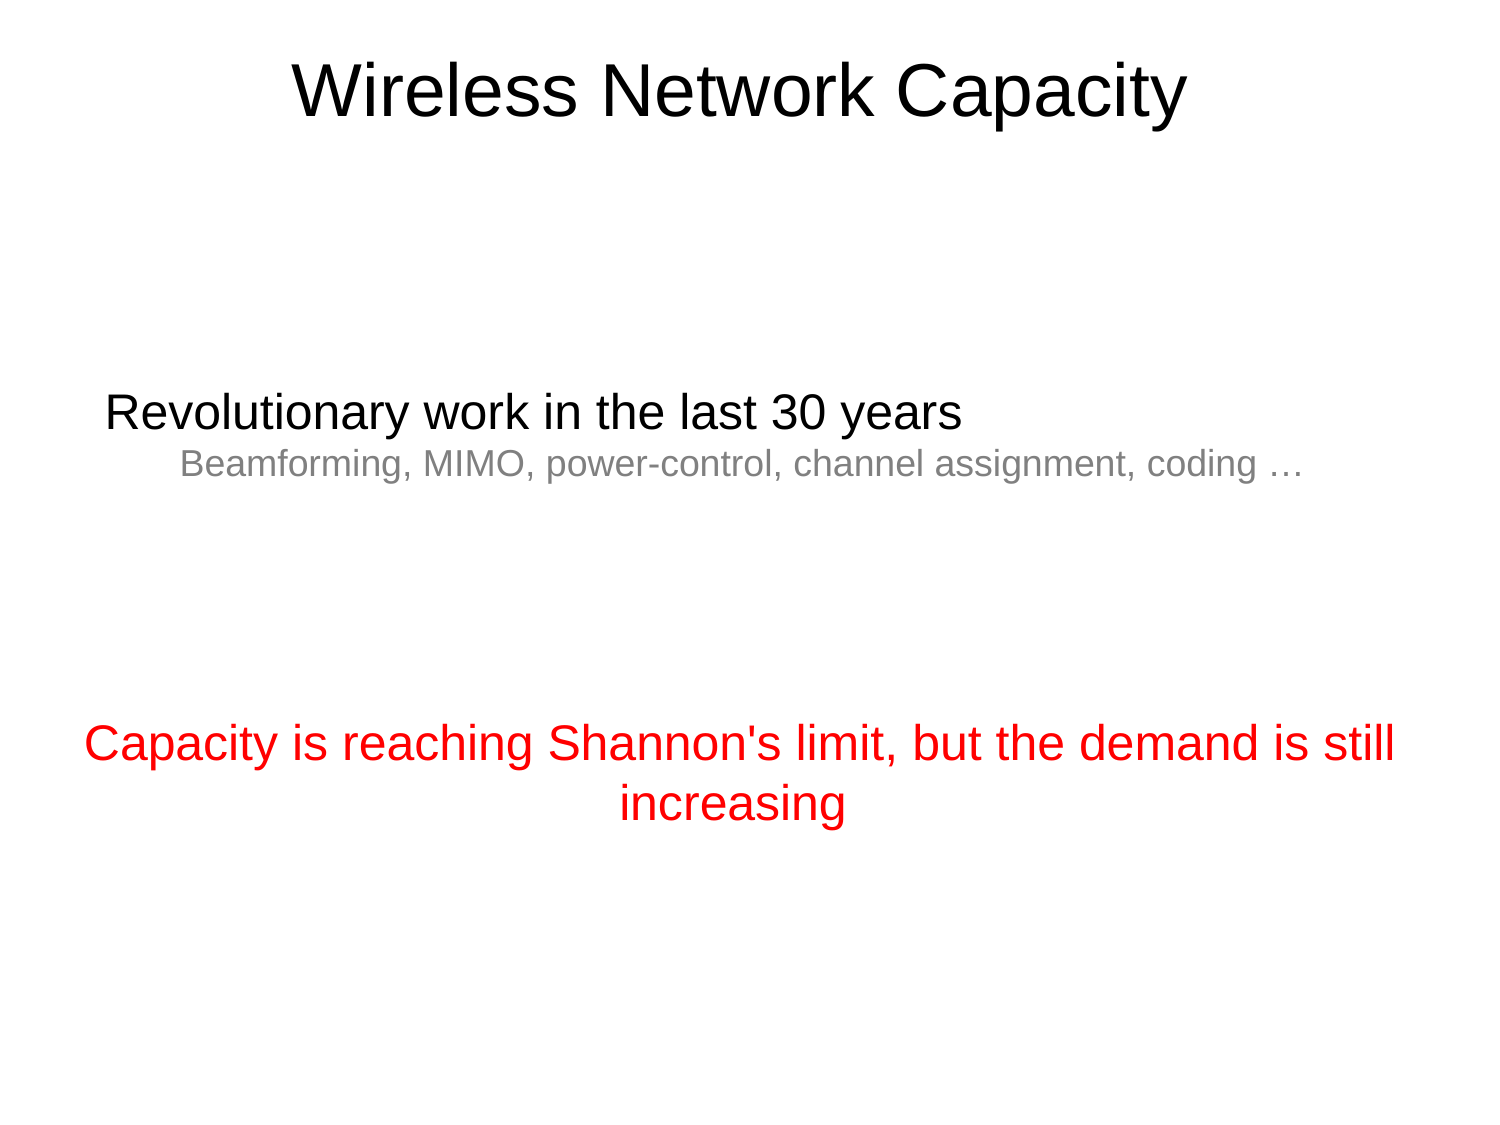

Wireless Network Capacity

Revolutionary work in the last 30 years
Beamforming, MIMO, power-control, channel assignment, coding …

Capacity is reaching Shannon's limit, but the demand is still increasing